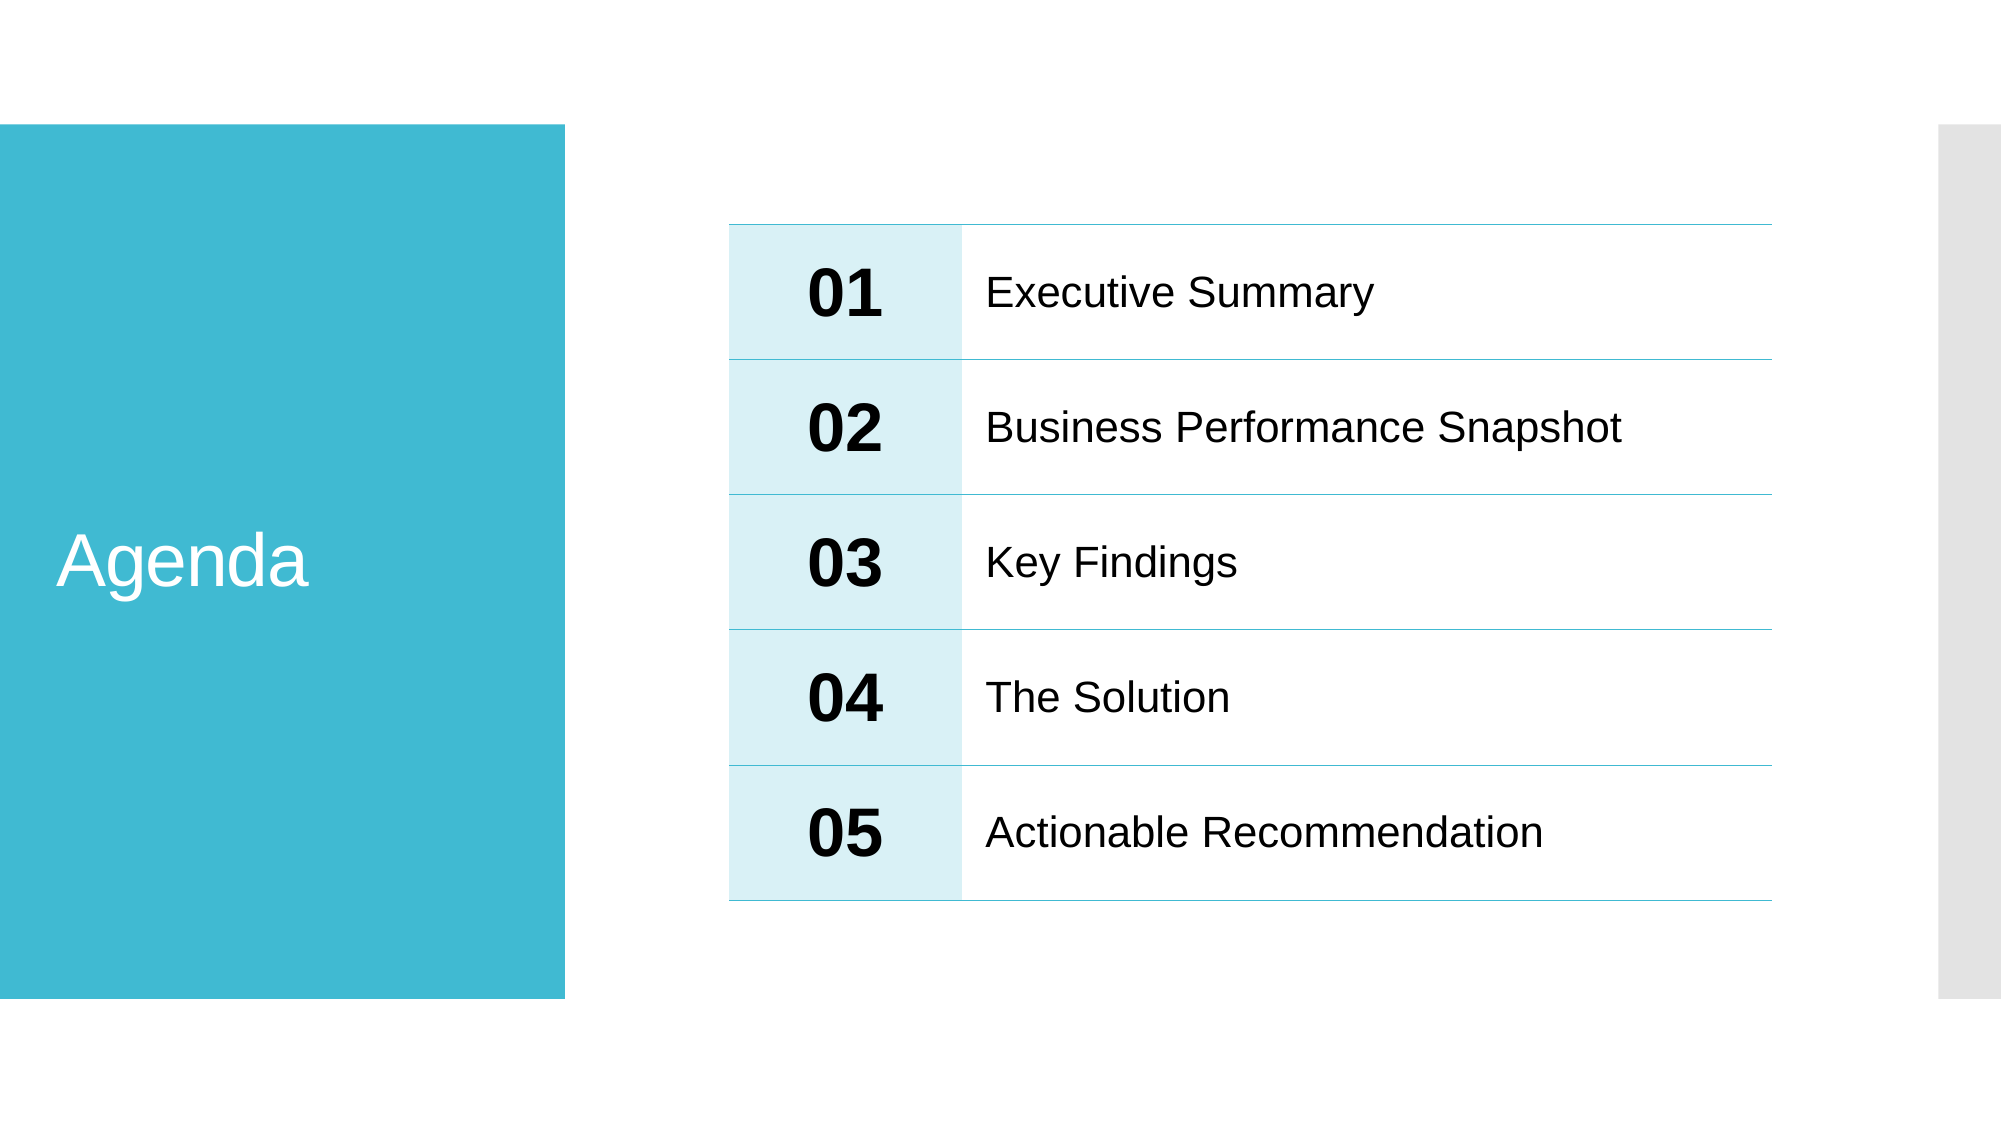

# Agenda
| 01 | Executive Summary |
| --- | --- |
| 02 | Business Performance Snapshot |
| 03 | Key Findings |
| 04 | The Solution |
| 05 | Actionable Recommendation |